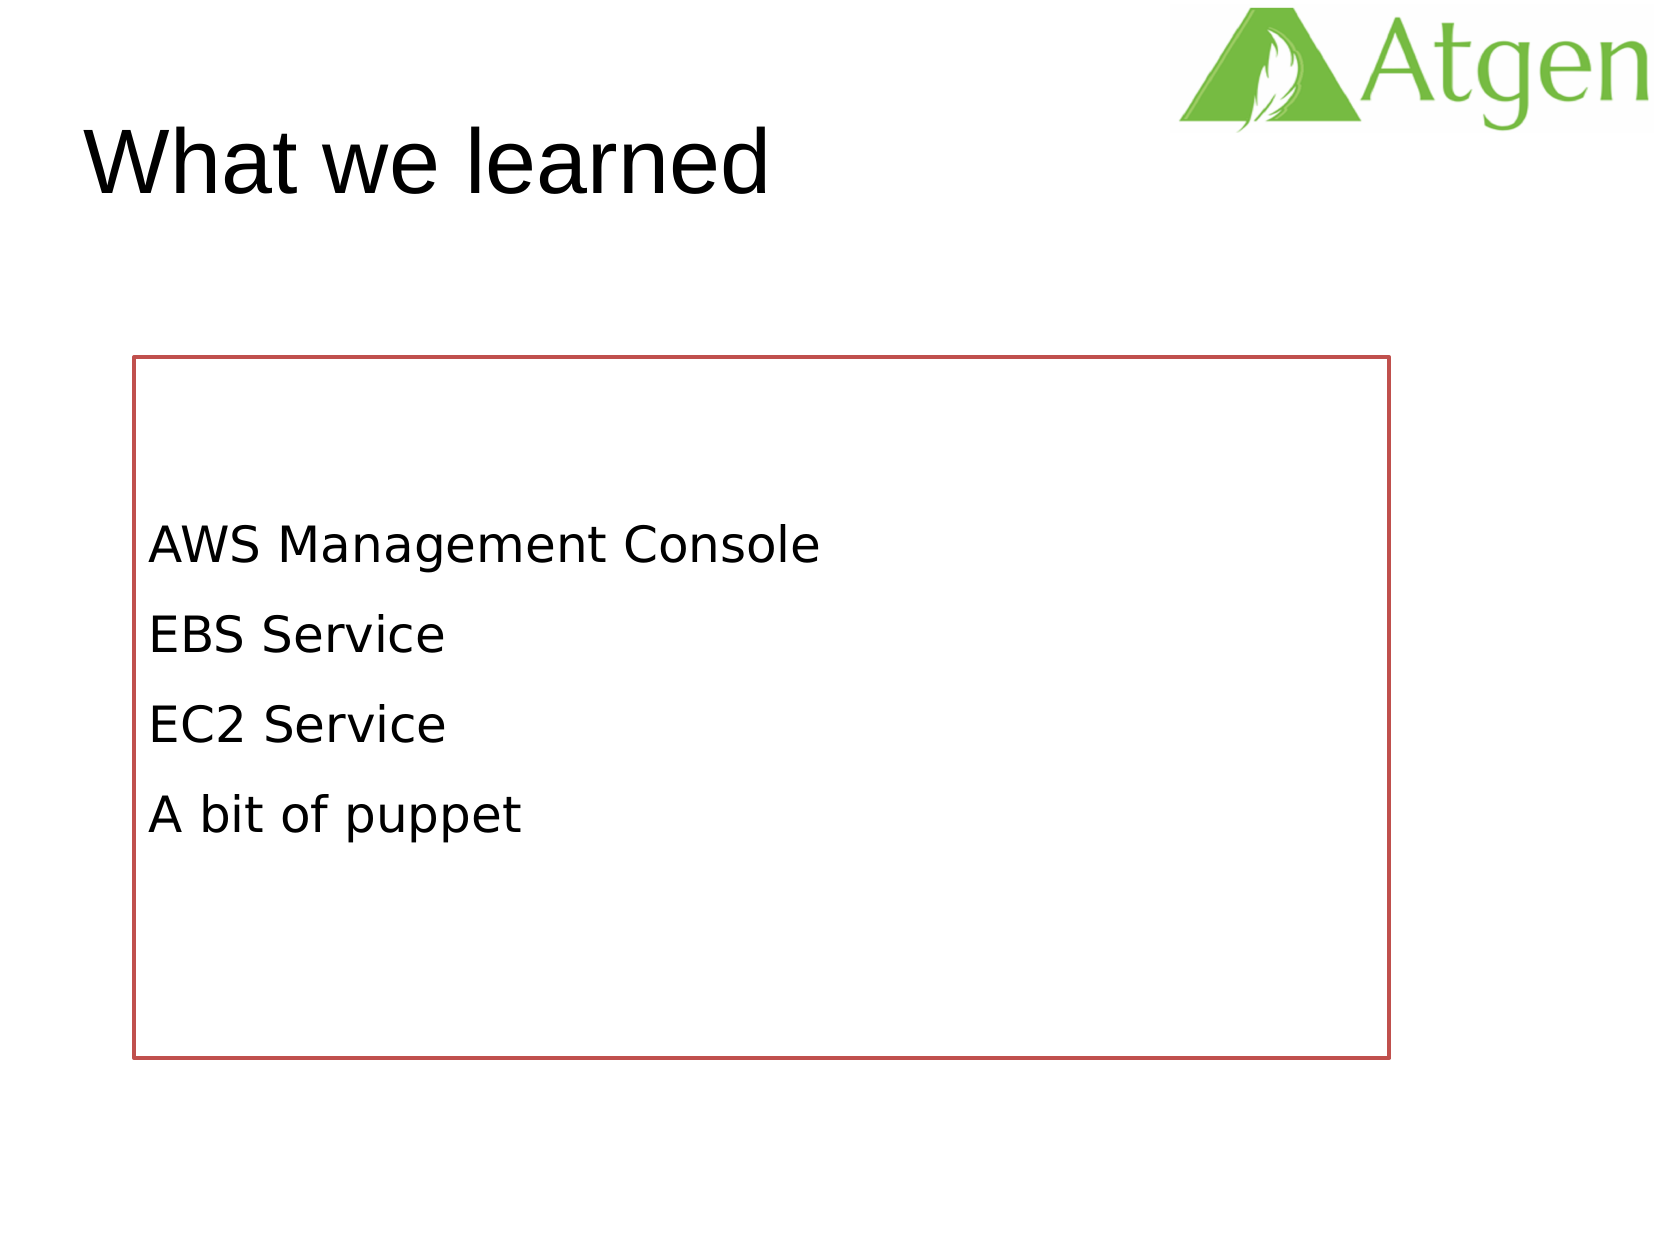

What we learned

AWS Management Console
EBS Service
EC2 Service
A bit of puppet